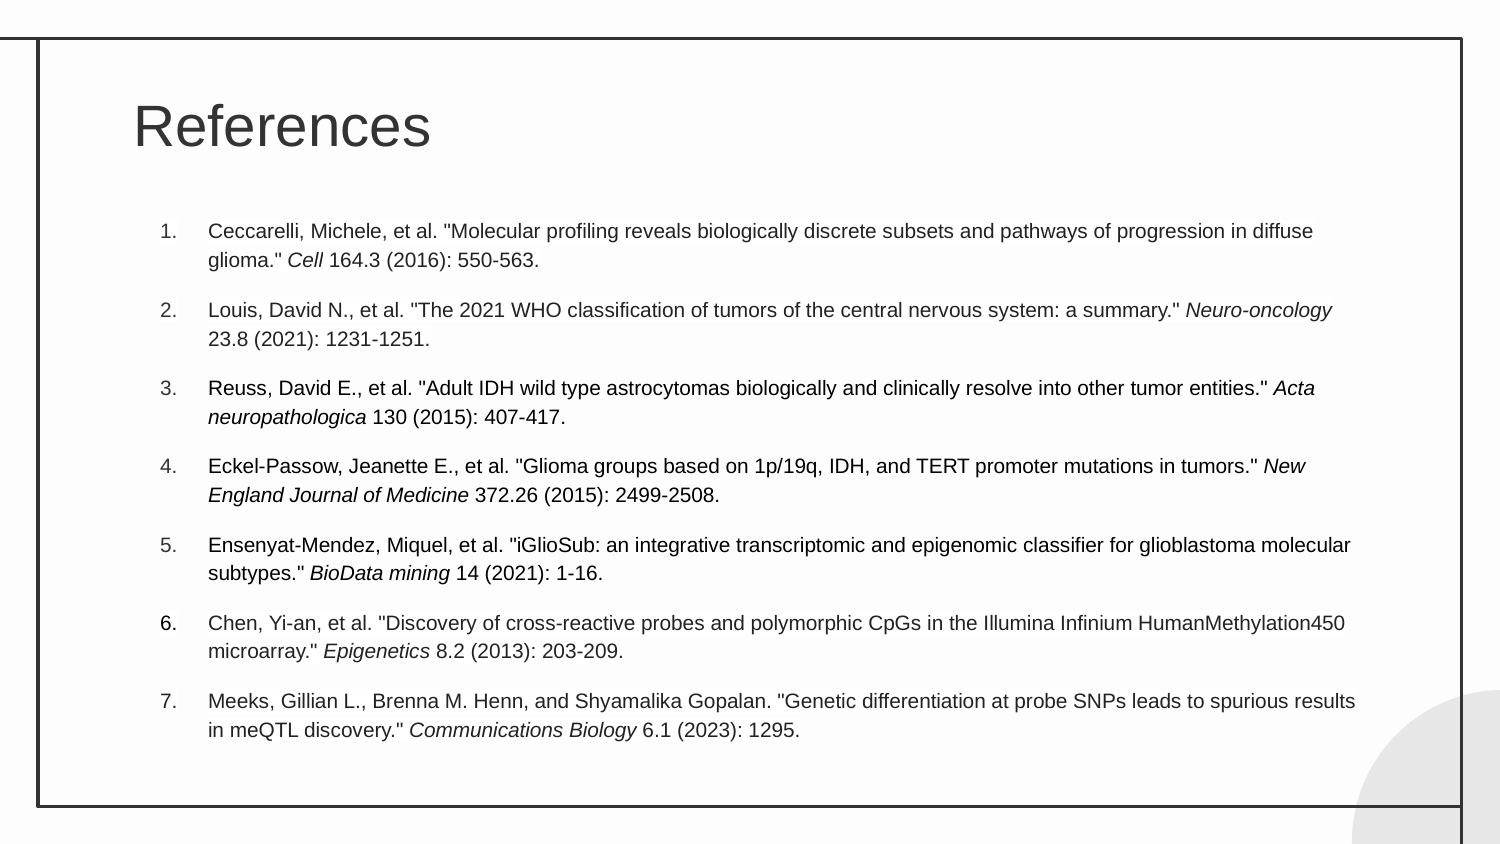

# References
Ceccarelli, Michele, et al. "Molecular profiling reveals biologically discrete subsets and pathways of progression in diffuse glioma." Cell 164.3 (2016): 550-563.
Louis, David N., et al. "The 2021 WHO classification of tumors of the central nervous system: a summary." Neuro-oncology 23.8 (2021): 1231-1251.
Reuss, David E., et al. "Adult IDH wild type astrocytomas biologically and clinically resolve into other tumor entities." Acta neuropathologica 130 (2015): 407-417.
Eckel-Passow, Jeanette E., et al. "Glioma groups based on 1p/19q, IDH, and TERT promoter mutations in tumors." New England Journal of Medicine 372.26 (2015): 2499-2508.
Ensenyat-Mendez, Miquel, et al. "iGlioSub: an integrative transcriptomic and epigenomic classifier for glioblastoma molecular subtypes." BioData mining 14 (2021): 1-16.
Chen, Yi-an, et al. "Discovery of cross-reactive probes and polymorphic CpGs in the Illumina Infinium HumanMethylation450 microarray." Epigenetics 8.2 (2013): 203-209.
Meeks, Gillian L., Brenna M. Henn, and Shyamalika Gopalan. "Genetic differentiation at probe SNPs leads to spurious results in meQTL discovery." Communications Biology 6.1 (2023): 1295.